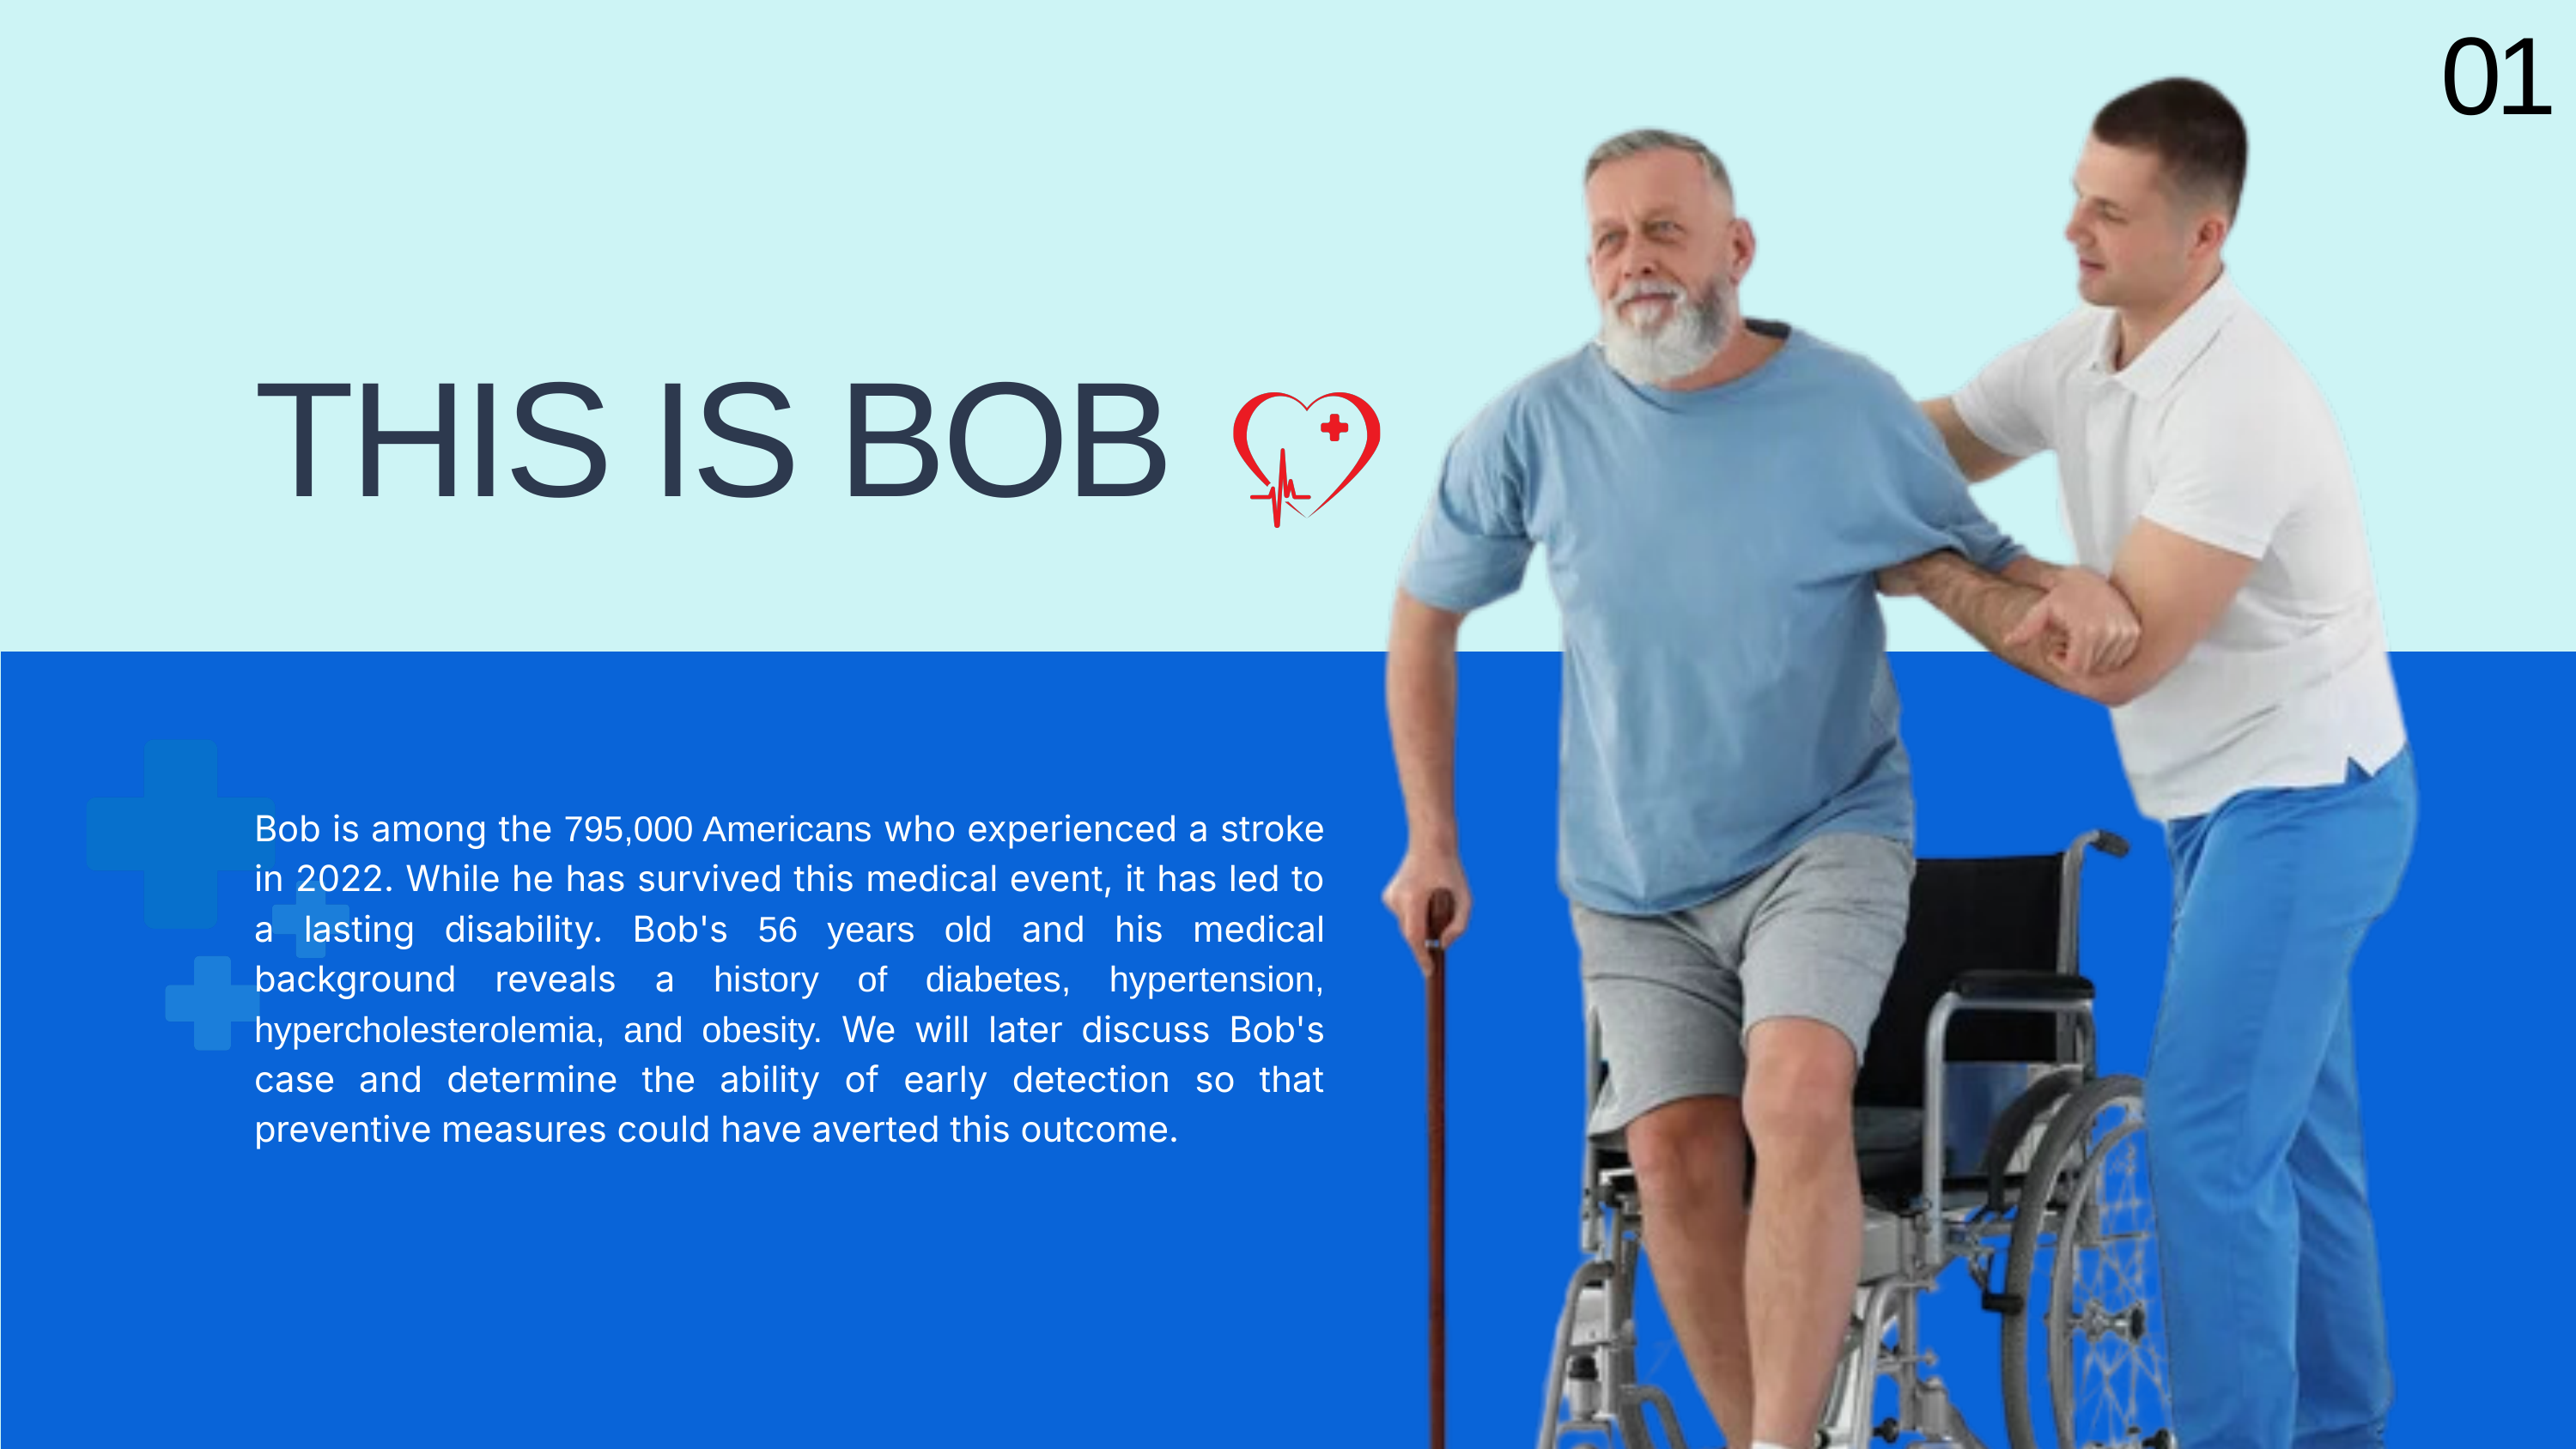

01

THIS IS BOB

Bob is among the 795,000 Americans who experienced a stroke in 2022. While he has survived this medical event, it has led to a lasting disability. Bob's 56 years old and his medical background reveals a history of diabetes, hypertension, hypercholesterolemia, and obesity. We will later discuss Bob's case and determine the ability of early detection so that preventive measures could have averted this outcome.